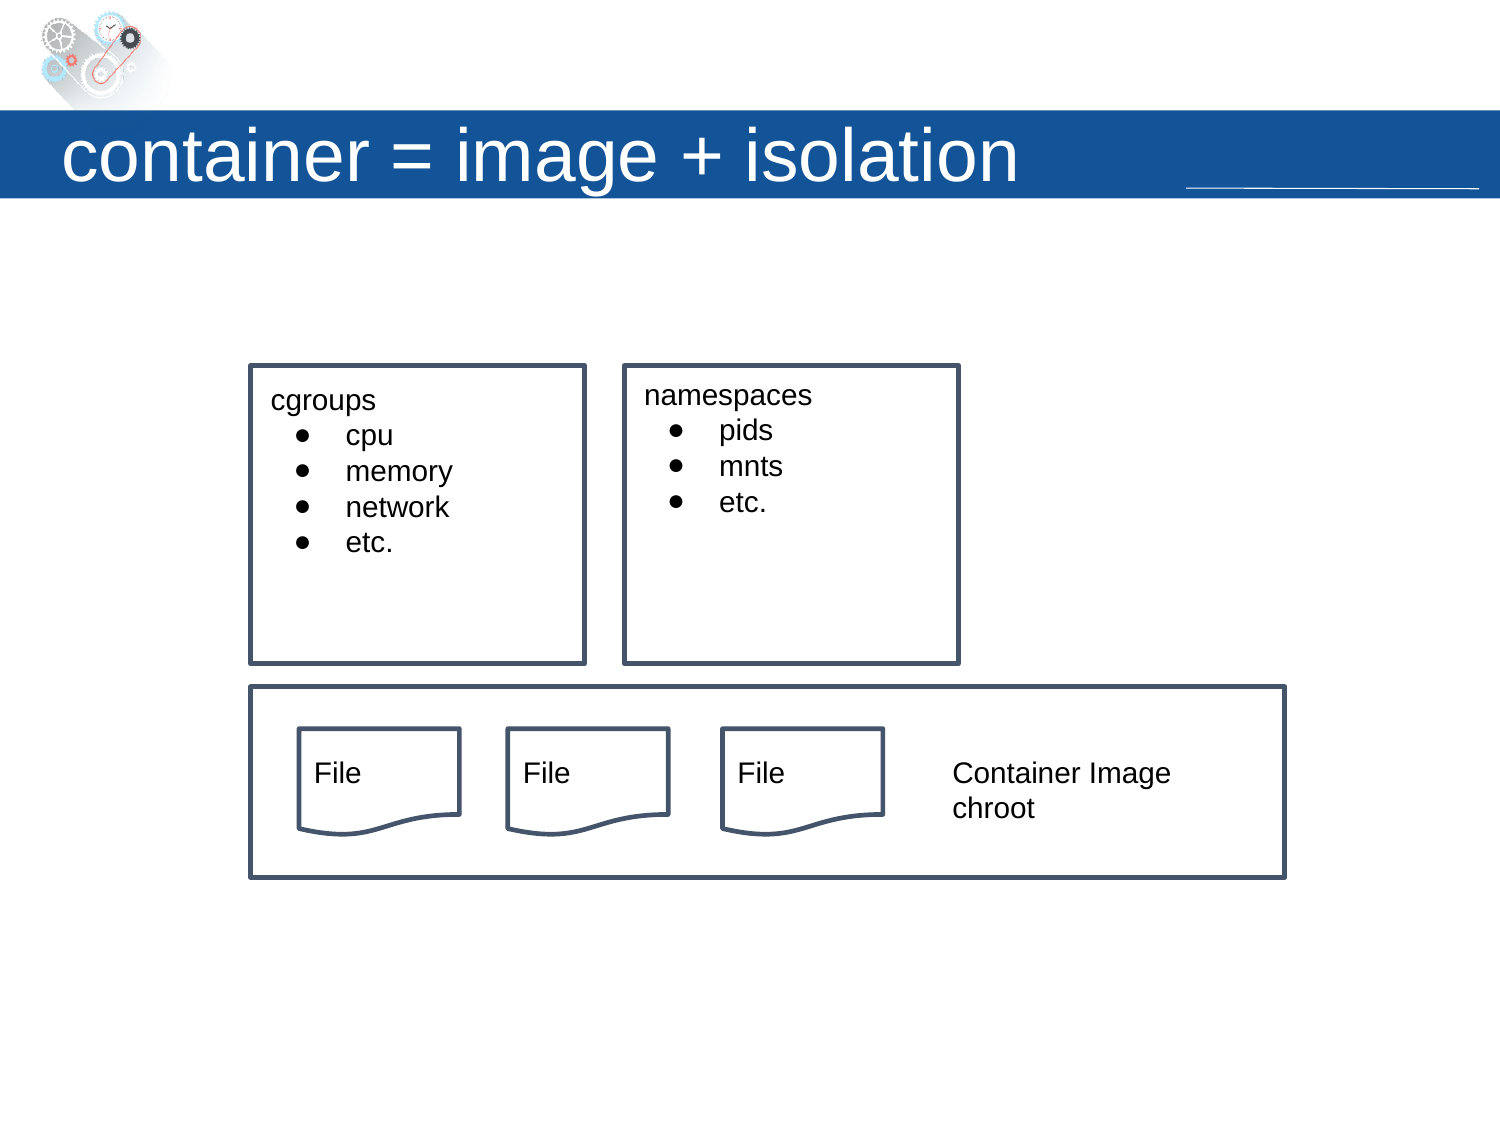

container = image + isolation
namespaces
pids
mnts
etc.
cgroups
cpu
memory
network
etc.

File
File
File
Container Image
chroot